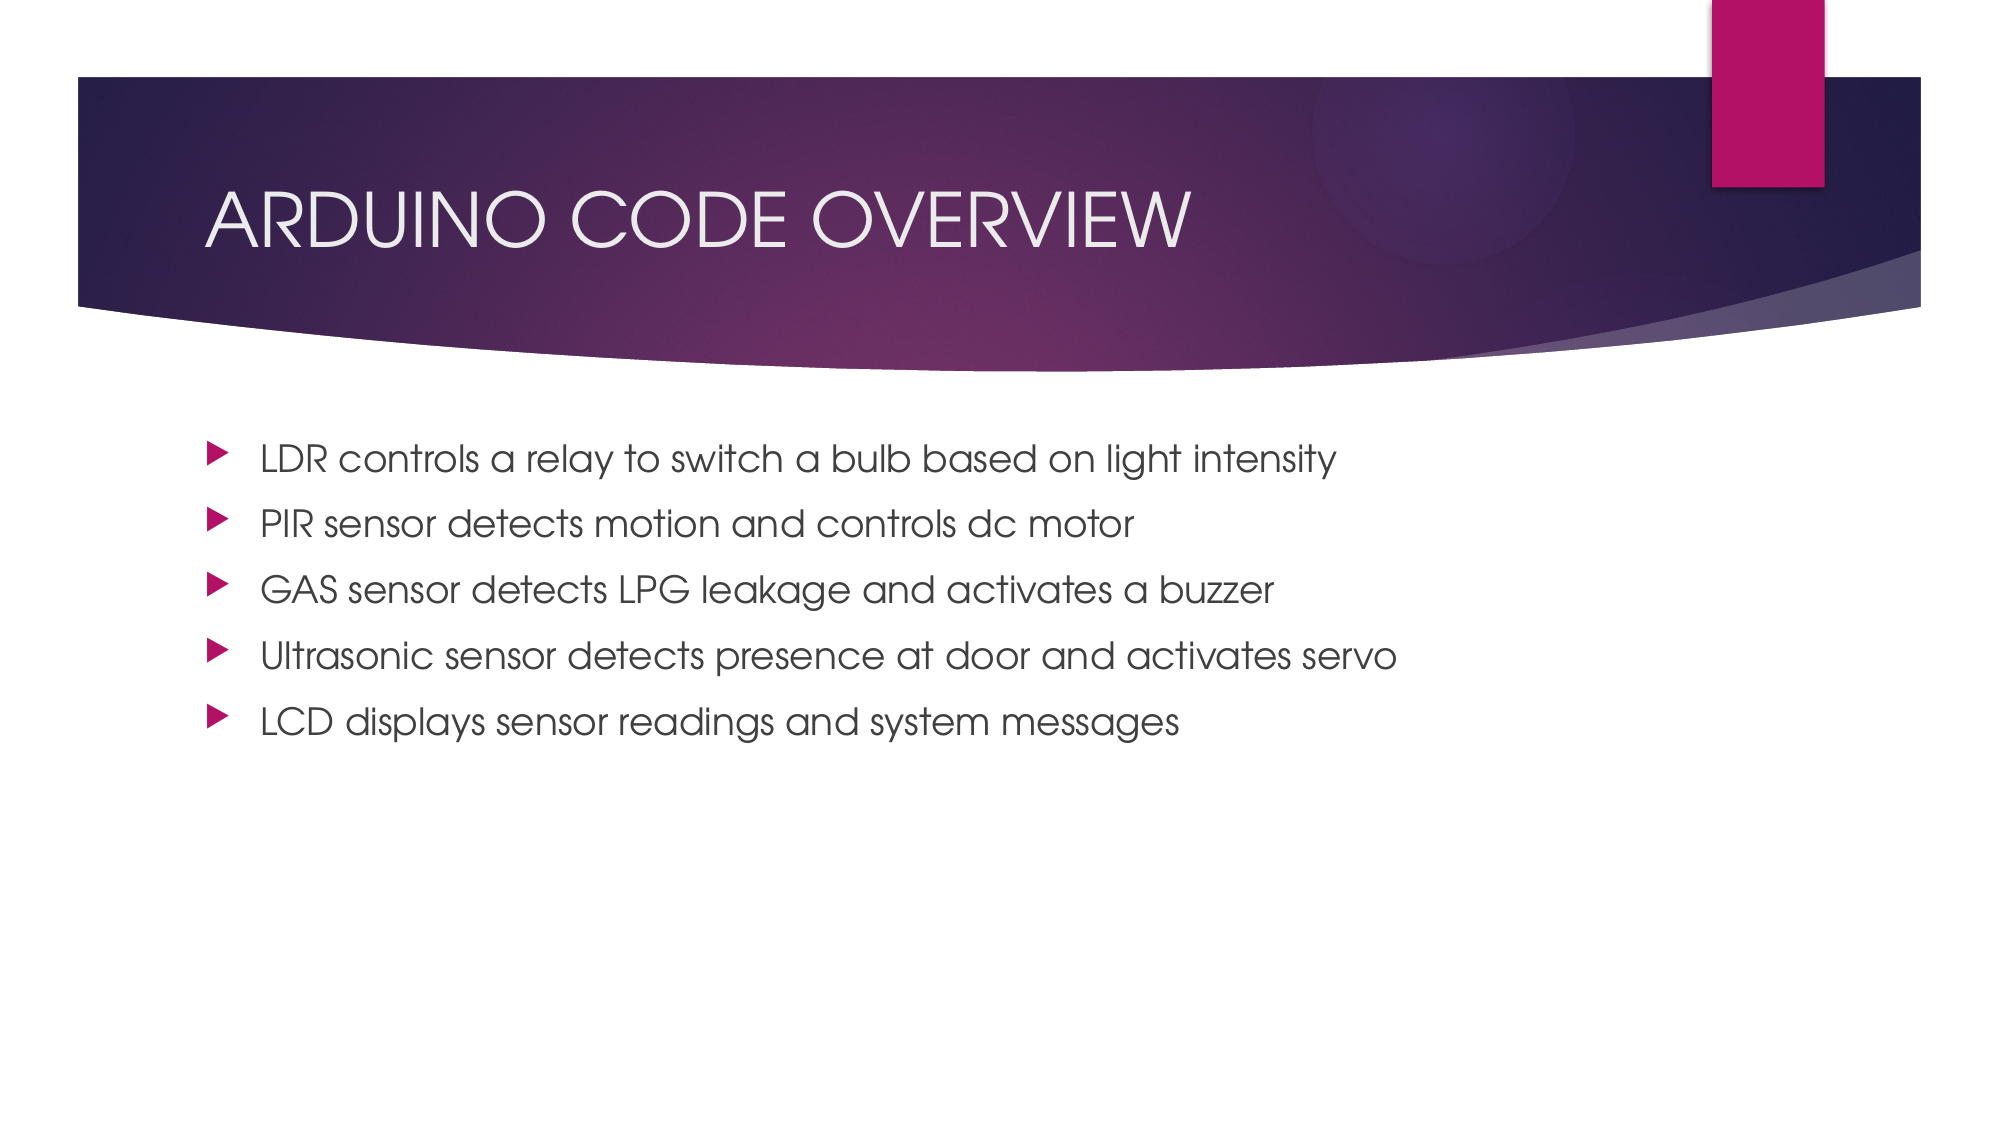

# ARDUINO CODE OVERVIEW
LDR controls a relay to switch a bulb based on light intensity
PIR sensor detects motion and controls dc motor
GAS sensor detects LPG leakage and activates a buzzer
Ultrasonic sensor detects presence at door and activates servo
LCD displays sensor readings and system messages